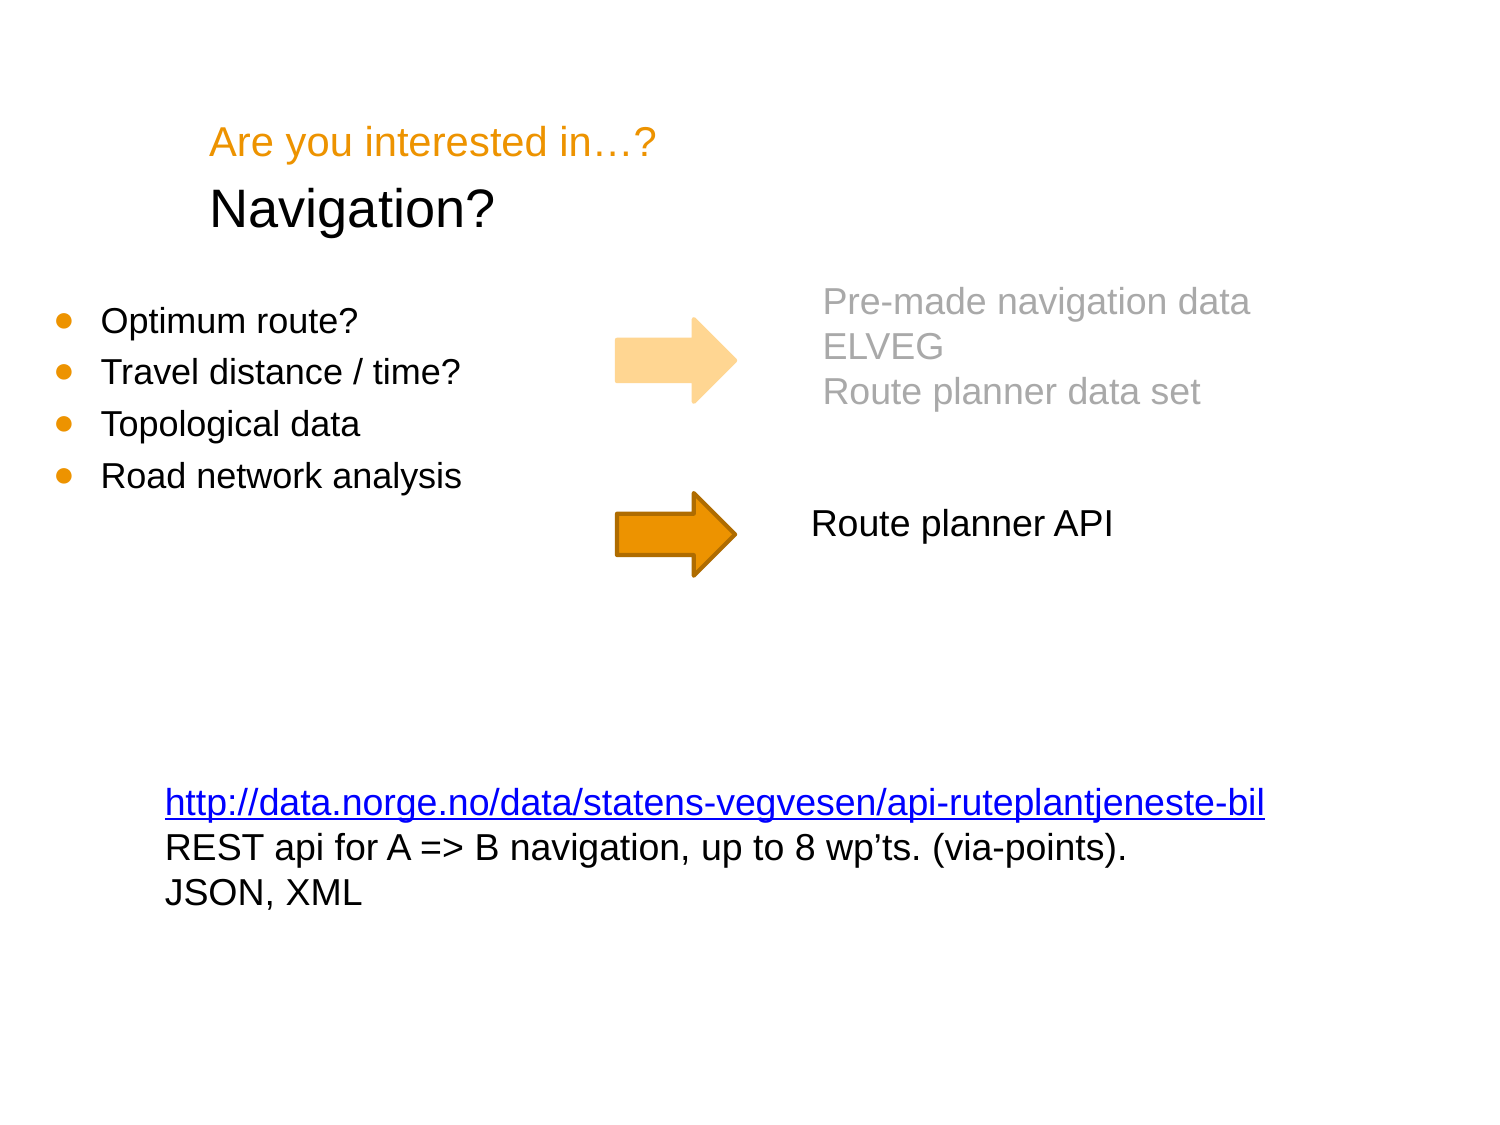

Are you interested in…?
# Navigation?
Pre-made navigation data
ELVEG
Route planner data set
Optimum route?
Travel distance / time?
Topological data
Road network analysis

Route planner API

http://data.norge.no/data/statens-vegvesen/api-ruteplantjeneste-bil
REST api for A => B navigation, up to 8 wp’ts. (via-points).
JSON, XML
01.09.2016